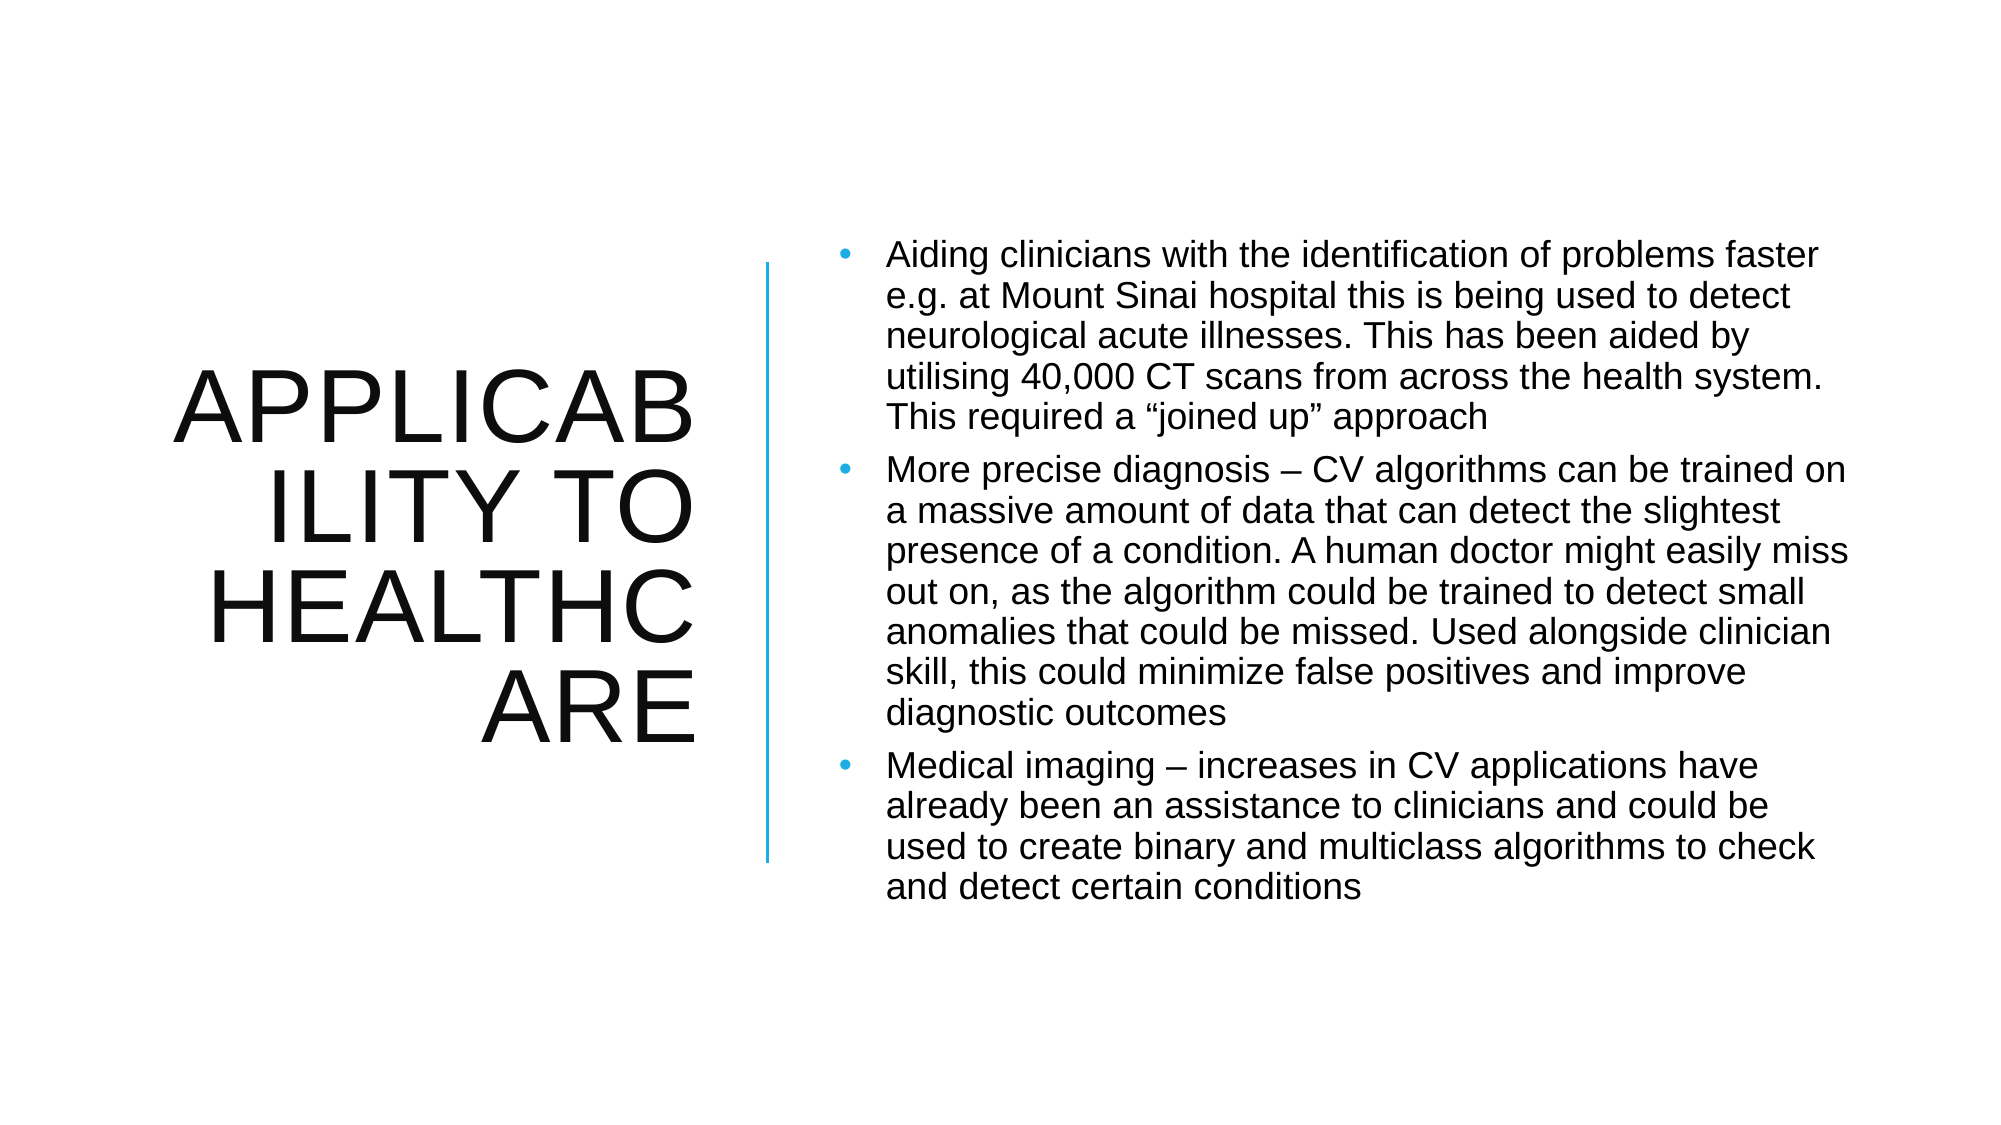

# Applicability to Healthcare
Aiding clinicians with the identification of problems faster e.g. at Mount Sinai hospital this is being used to detect neurological acute illnesses. This has been aided by utilising 40,000 CT scans from across the health system. This required a “joined up” approach
More precise diagnosis – CV algorithms can be trained on a massive amount of data that can detect the slightest presence of a condition. A human doctor might easily miss out on, as the algorithm could be trained to detect small anomalies that could be missed. Used alongside clinician skill, this could minimize false positives and improve diagnostic outcomes
Medical imaging – increases in CV applications have already been an assistance to clinicians and could be used to create binary and multiclass algorithms to check and detect certain conditions